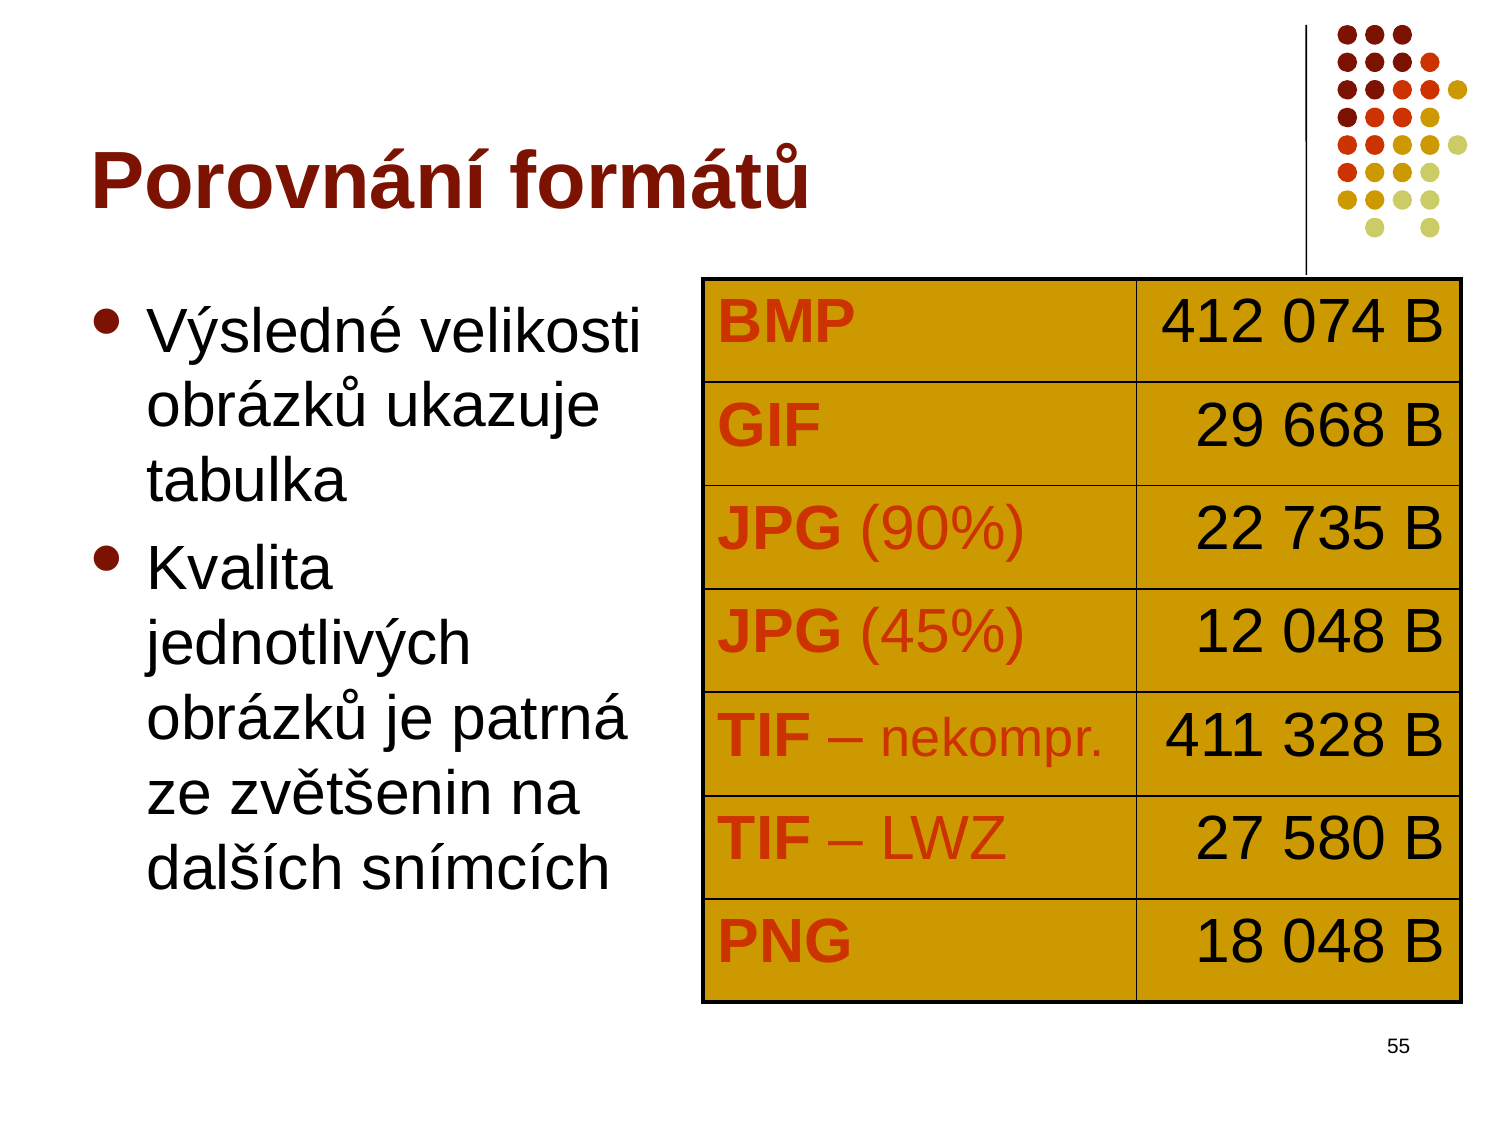

# Porovnání formátů
| BMP | 412 074 B |
| --- | --- |
| GIF | 29 668 B |
| JPG (90%) | 22 735 B |
| JPG (45%) | 12 048 B |
| TIF – nekompr. | 411 328 B |
| TIF – LWZ | 27 580 B |
| PNG | 18 048 B |
Výsledné velikosti obrázků ukazuje tabulka
Kvalita jednotlivých obrázků je patrná ze zvětšenin na dalších snímcích
55